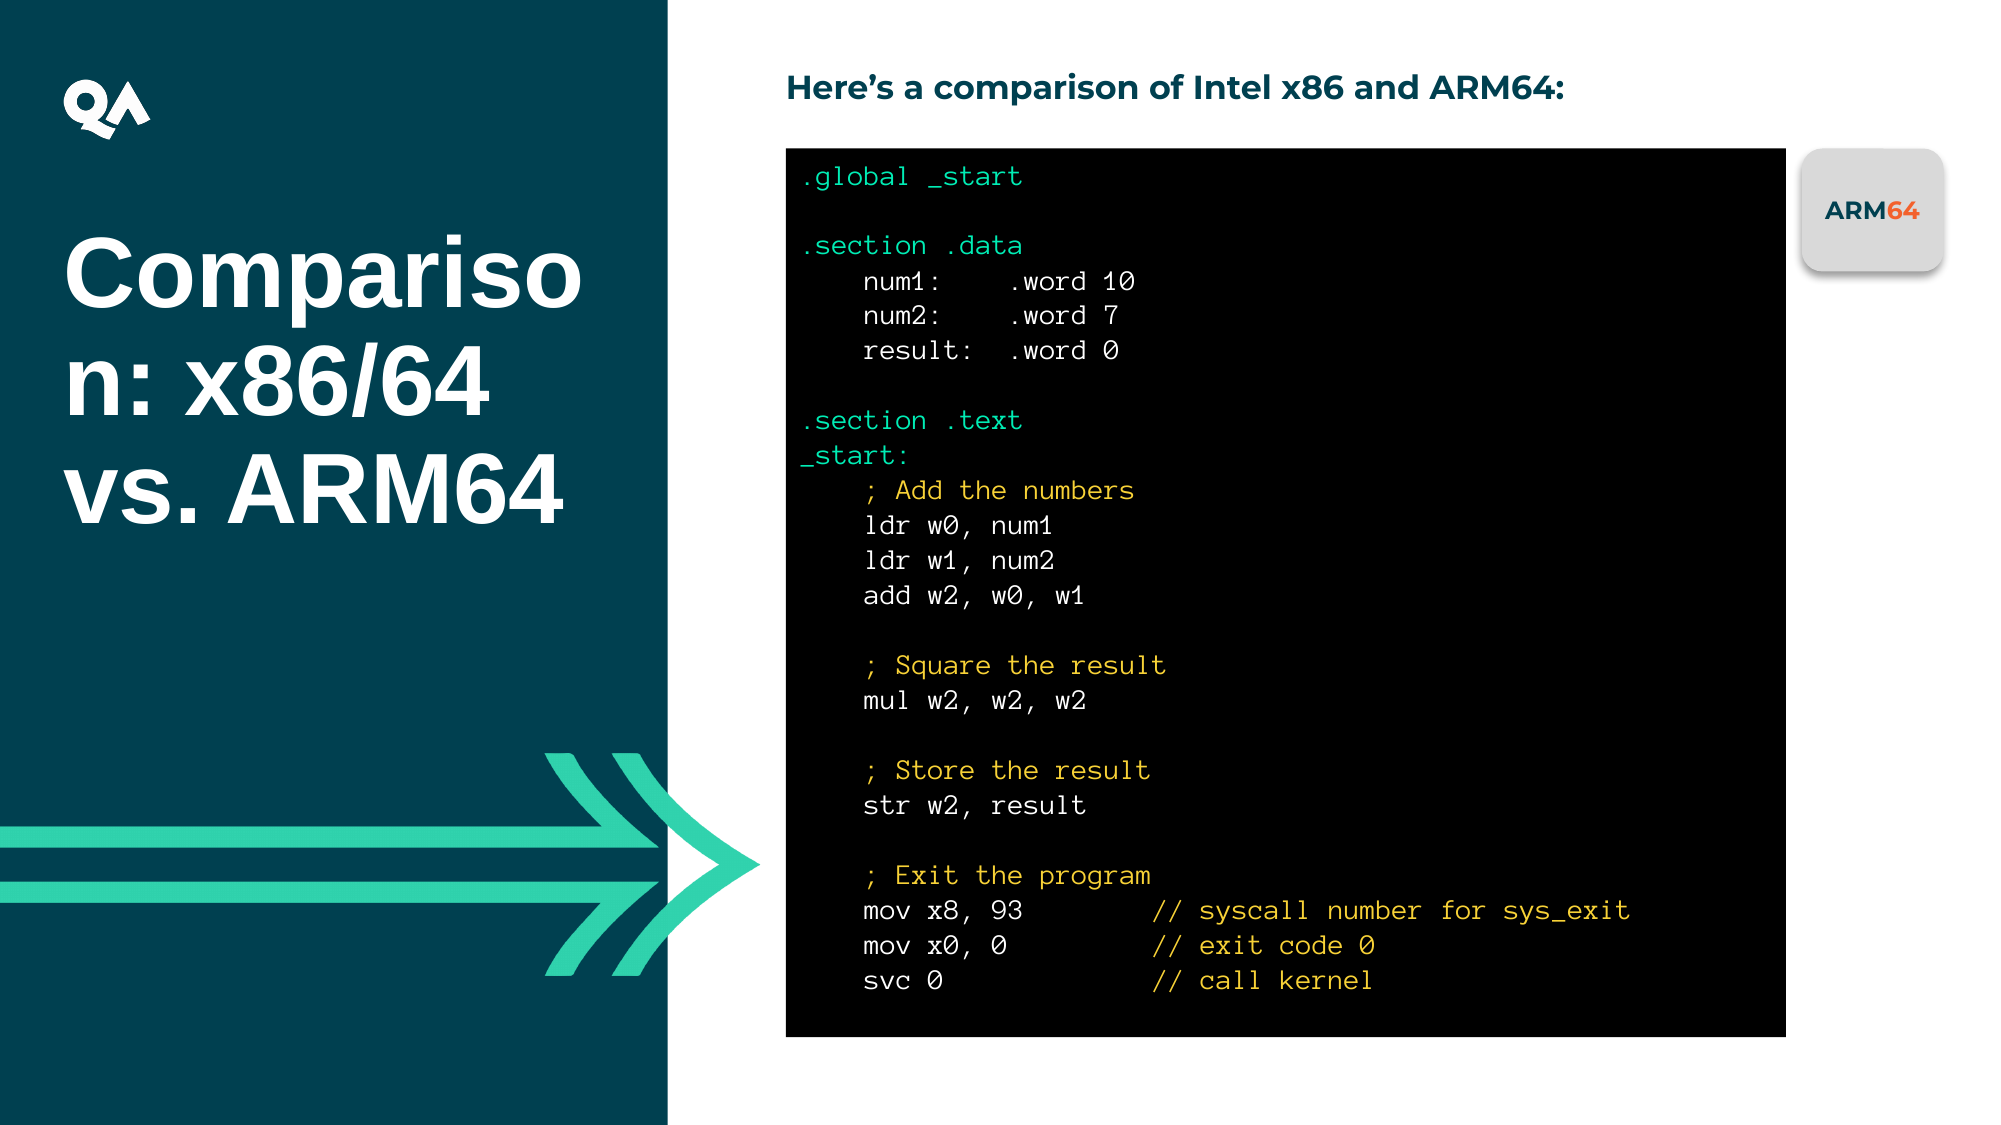

Here’s a comparison of Intel x86 and ARM64:
.global _start

.section .data
    num1:    .word 10
    num2:    .word 7
    result:  .word 0

.section .text
_start:
    ; Add the numbers
    ldr w0, num1
    ldr w1, num2
    add w2, w0, w1

    ; Square the result
    mul w2, w2, w2

    ; Store the result
    str w2, result

    ; Exit the program
    mov x8, 93        // syscall number for sys_exit
    mov x0, 0         // exit code 0
    svc 0             // call kernel

ARM64
Comparison: x86/64 vs. ARM64